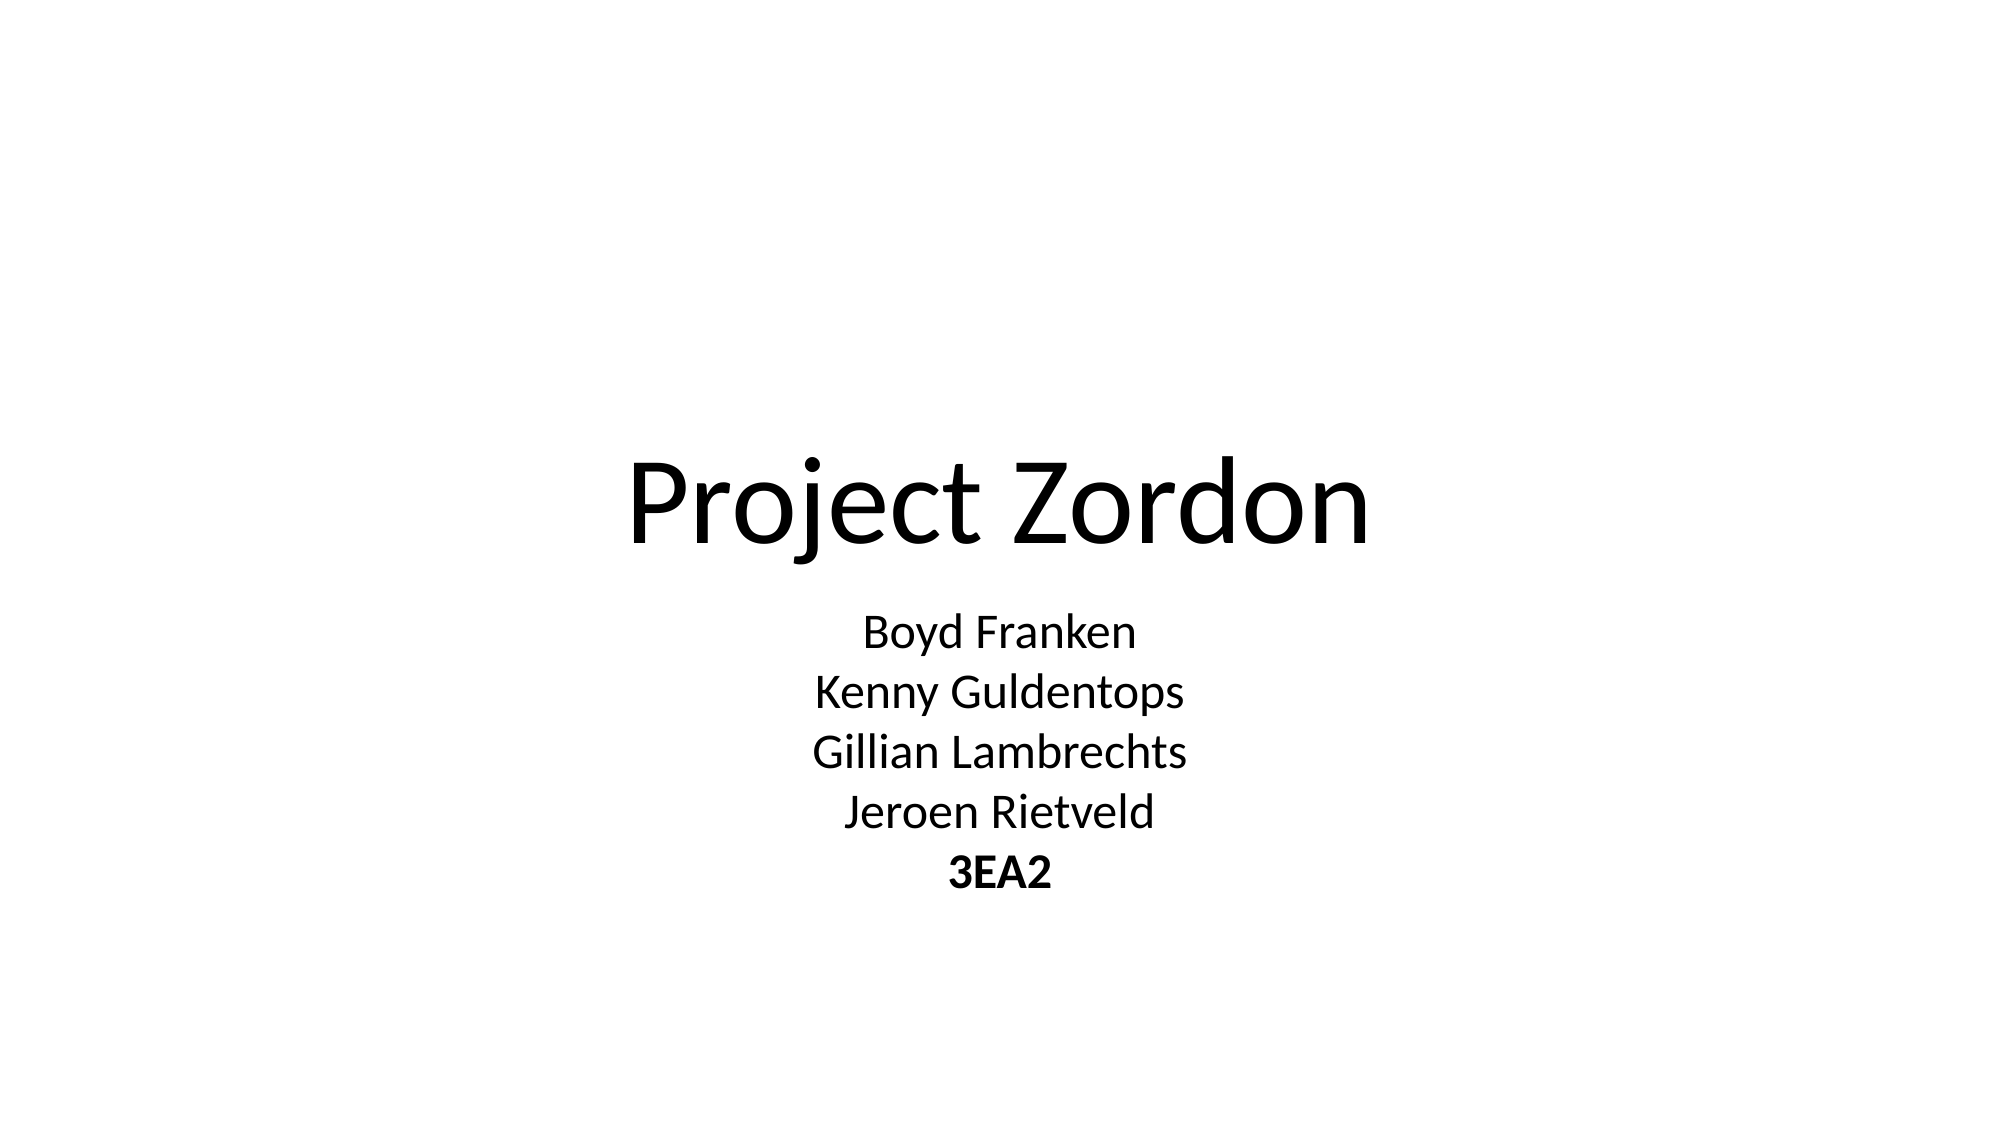

Project Zordon
Boyd Franken
Kenny Guldentops
Gillian Lambrechts
Jeroen Rietveld
3EA2